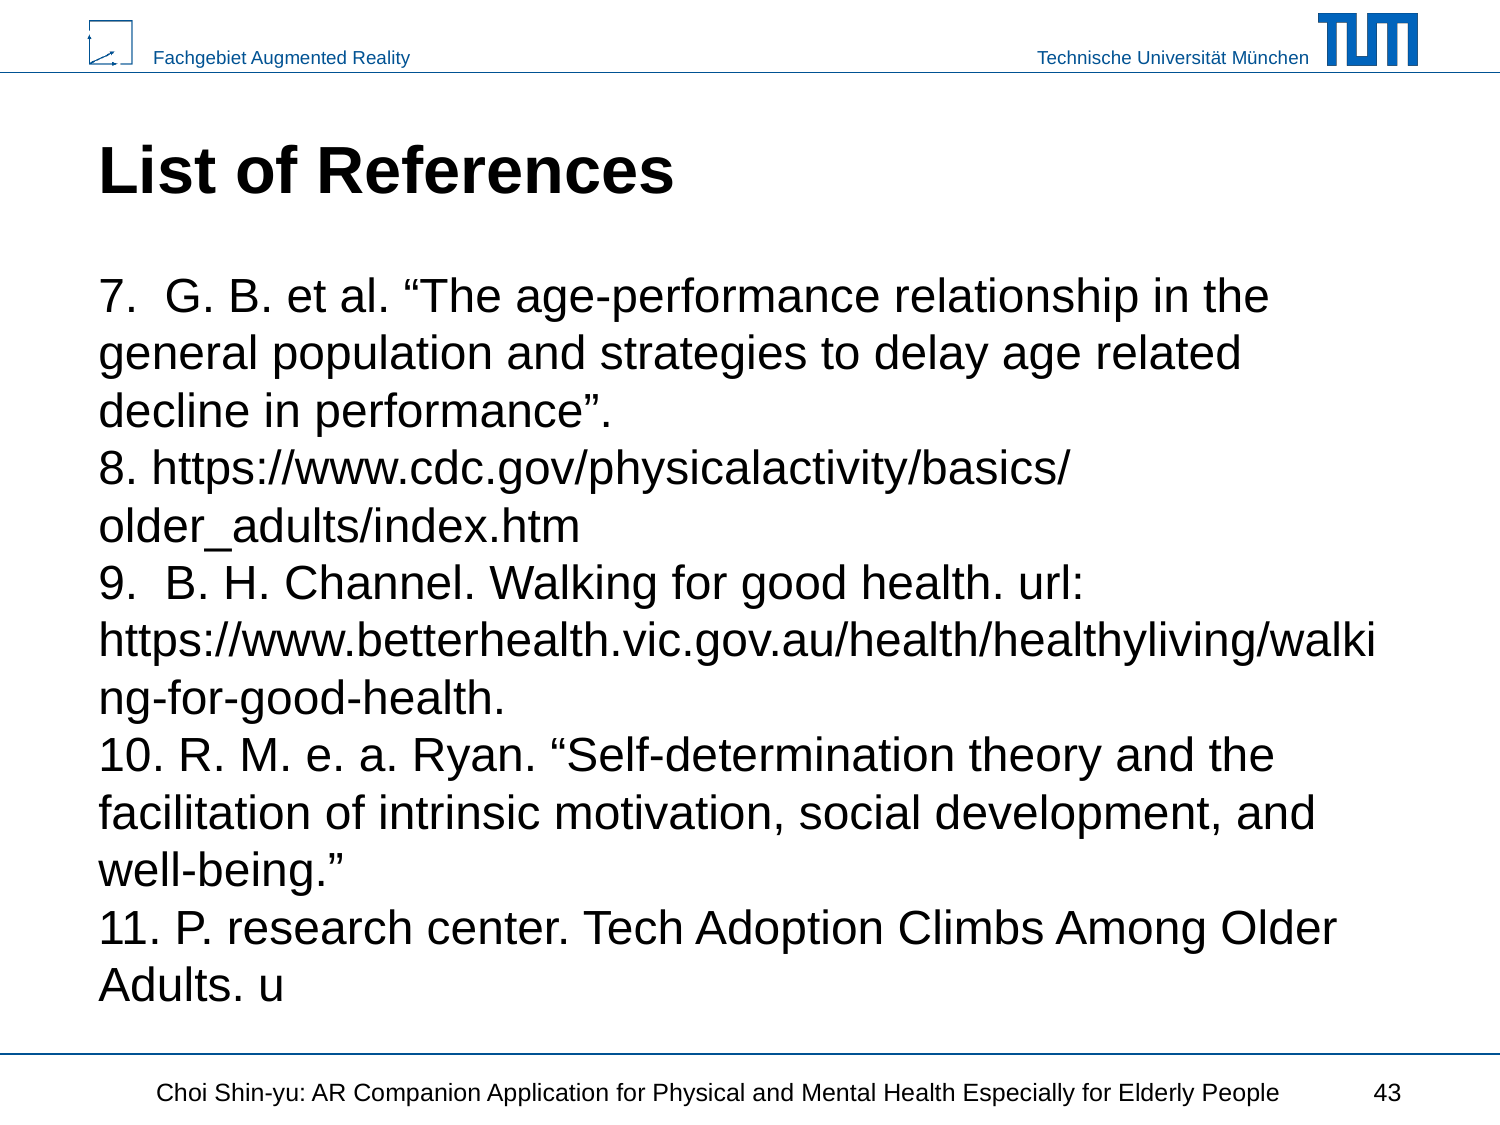

# List of References
7.  G. B. et al. “The age-performance relationship in the general population and strategies to delay age related decline in performance”.
8. https://www.cdc.gov/physicalactivity/basics/
older_adults/index.htm
9.  B. H. Channel. Walking for good health. url: https://www.betterhealth.vic.gov.au/health/healthyliving/walking-for-good-health.
10. R. M. e. a. Ryan. “Self-determination theory and the facilitation of intrinsic motivation, social development, and well-being.”
11. P. research center. Tech Adoption Climbs Among Older Adults. u
Choi Shin-yu: AR Companion Application for Physical and Mental Health Especially for Elderly People
43